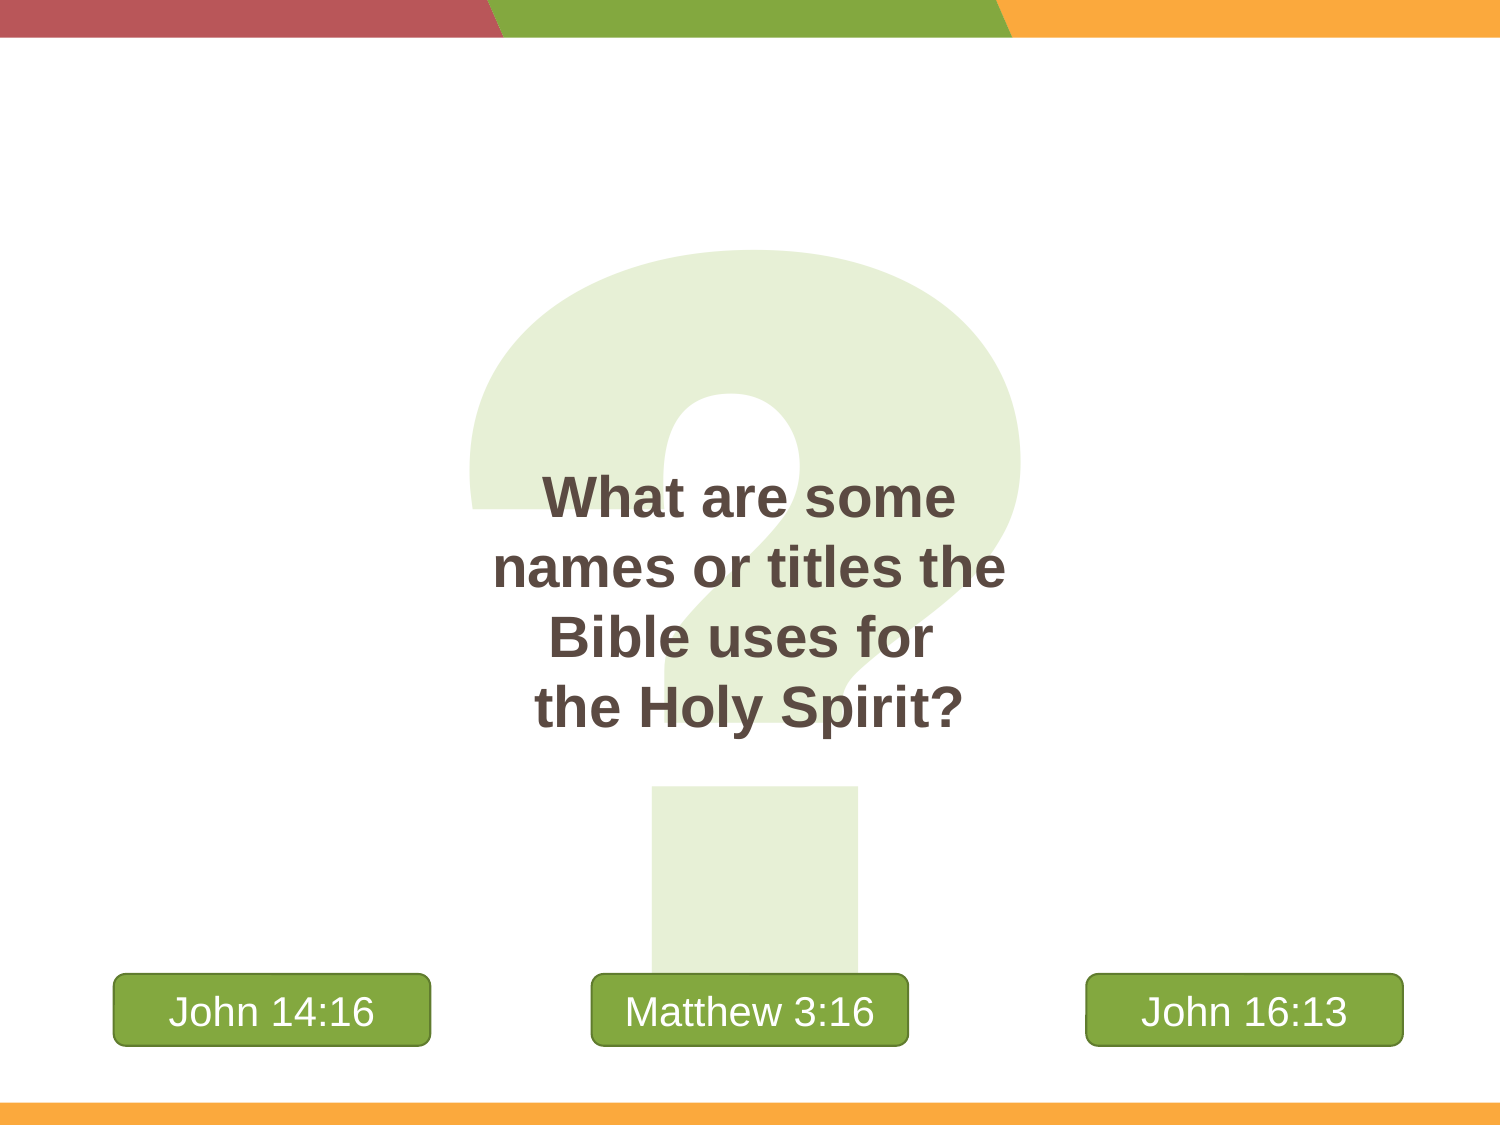

?
What are some names or titles the Bible uses for
the Holy Spirit?
John 14:16
Matthew 3:16
John 16:13